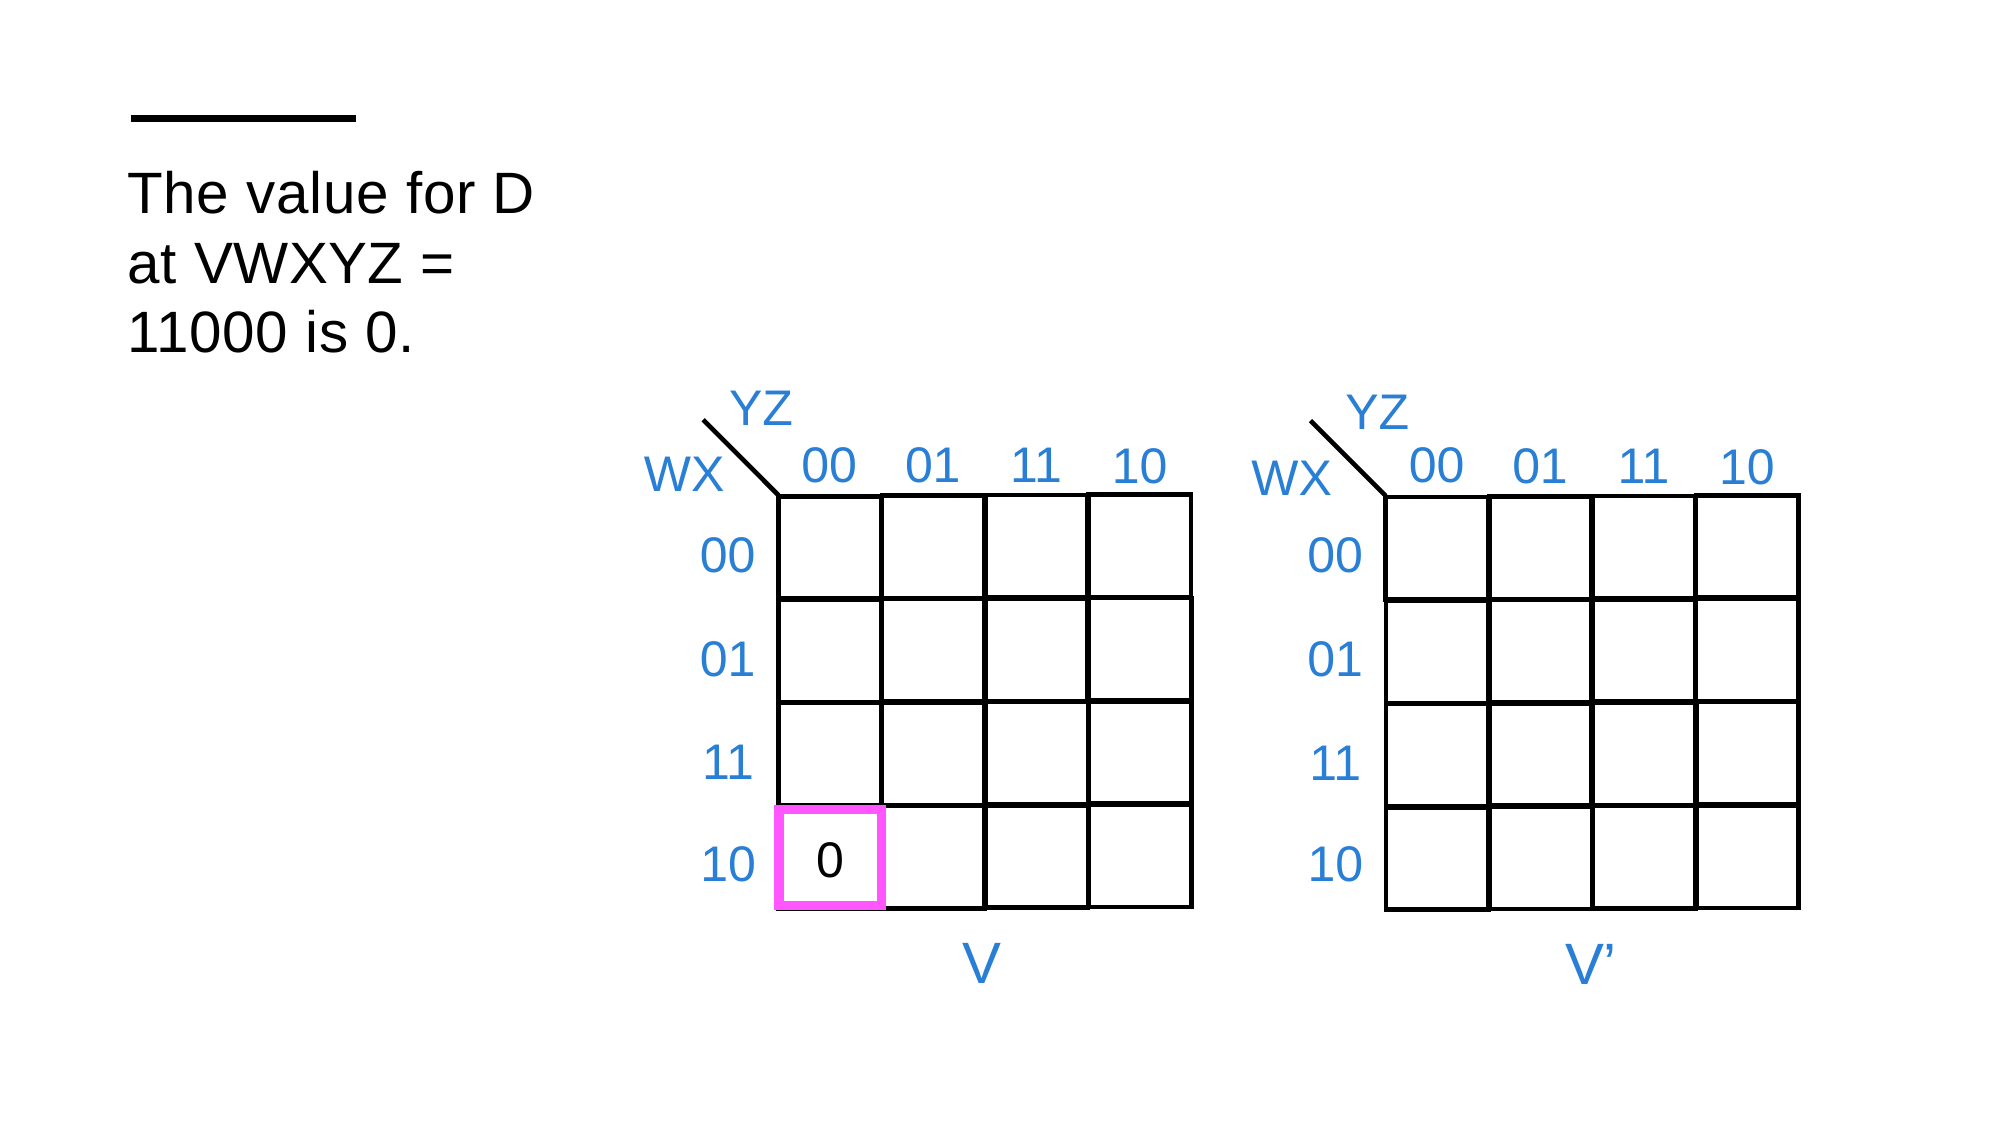

The value for D at VWXYZ = 11000 is 0.
YZ
YZ
00
01
00
11
01
10
11
10
WX
WX

8
7
9
6
00
00

01
01

11
11

0

10
10
V
V’